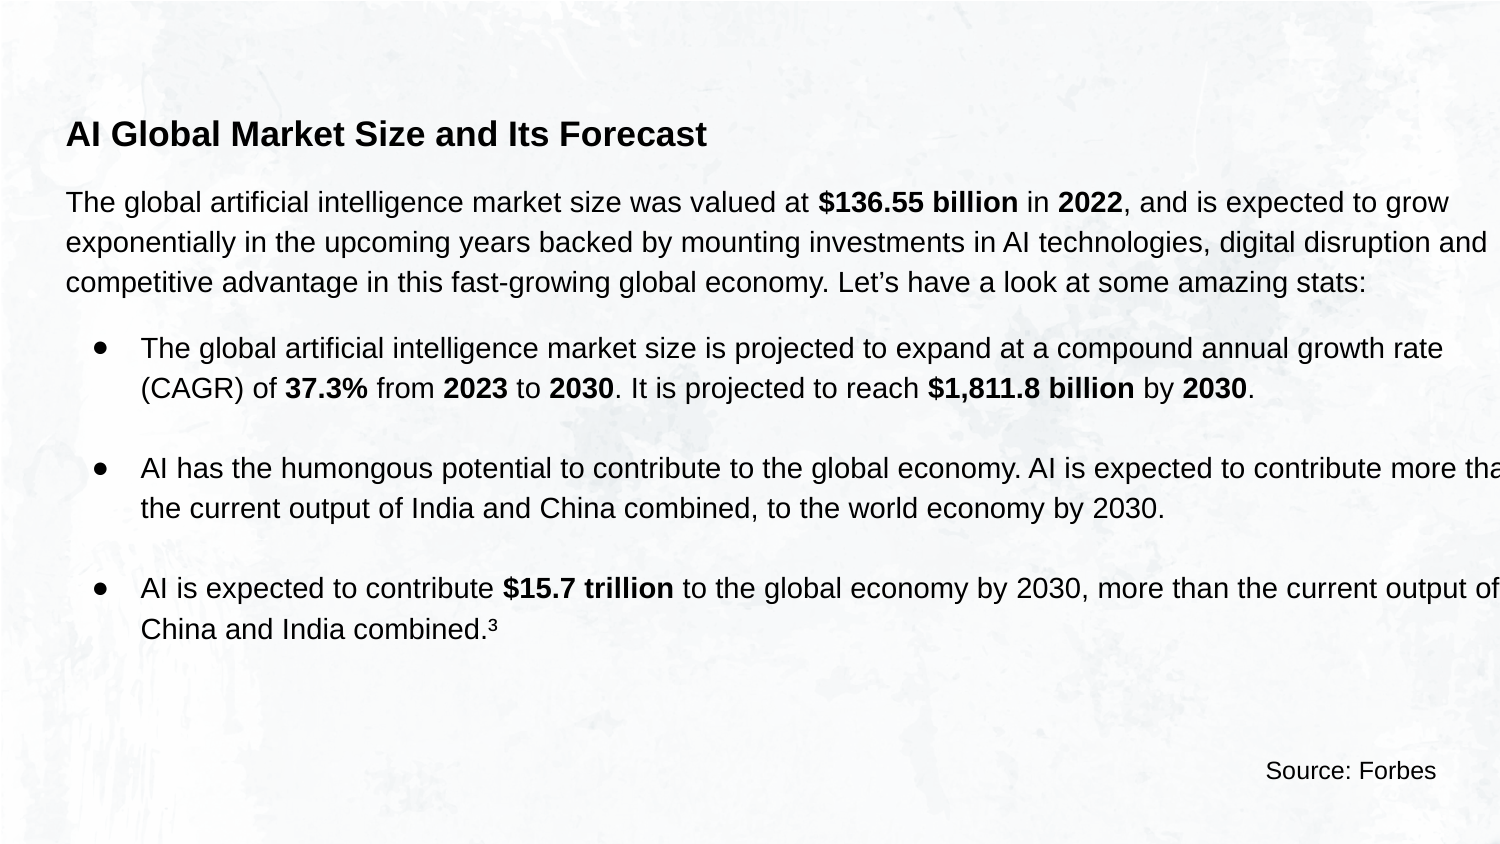

AI Global Market Size and Its Forecast
The global artificial intelligence market size was valued at $136.55 billion in 2022, and is expected to grow exponentially in the upcoming years backed by mounting investments in AI technologies, digital disruption and competitive advantage in this fast-growing global economy. Let’s have a look at some amazing stats:
The global artificial intelligence market size is projected to expand at a compound annual growth rate (CAGR) of 37.3% from 2023 to 2030. It is projected to reach $1,811.8 billion by 2030.
AI has the humongous potential to contribute to the global economy. AI is expected to contribute more than the current output of India and China combined, to the world economy by 2030.
AI is expected to contribute $15.7 trillion to the global economy by 2030, more than the current output of China and India combined.³

Source: Forbes